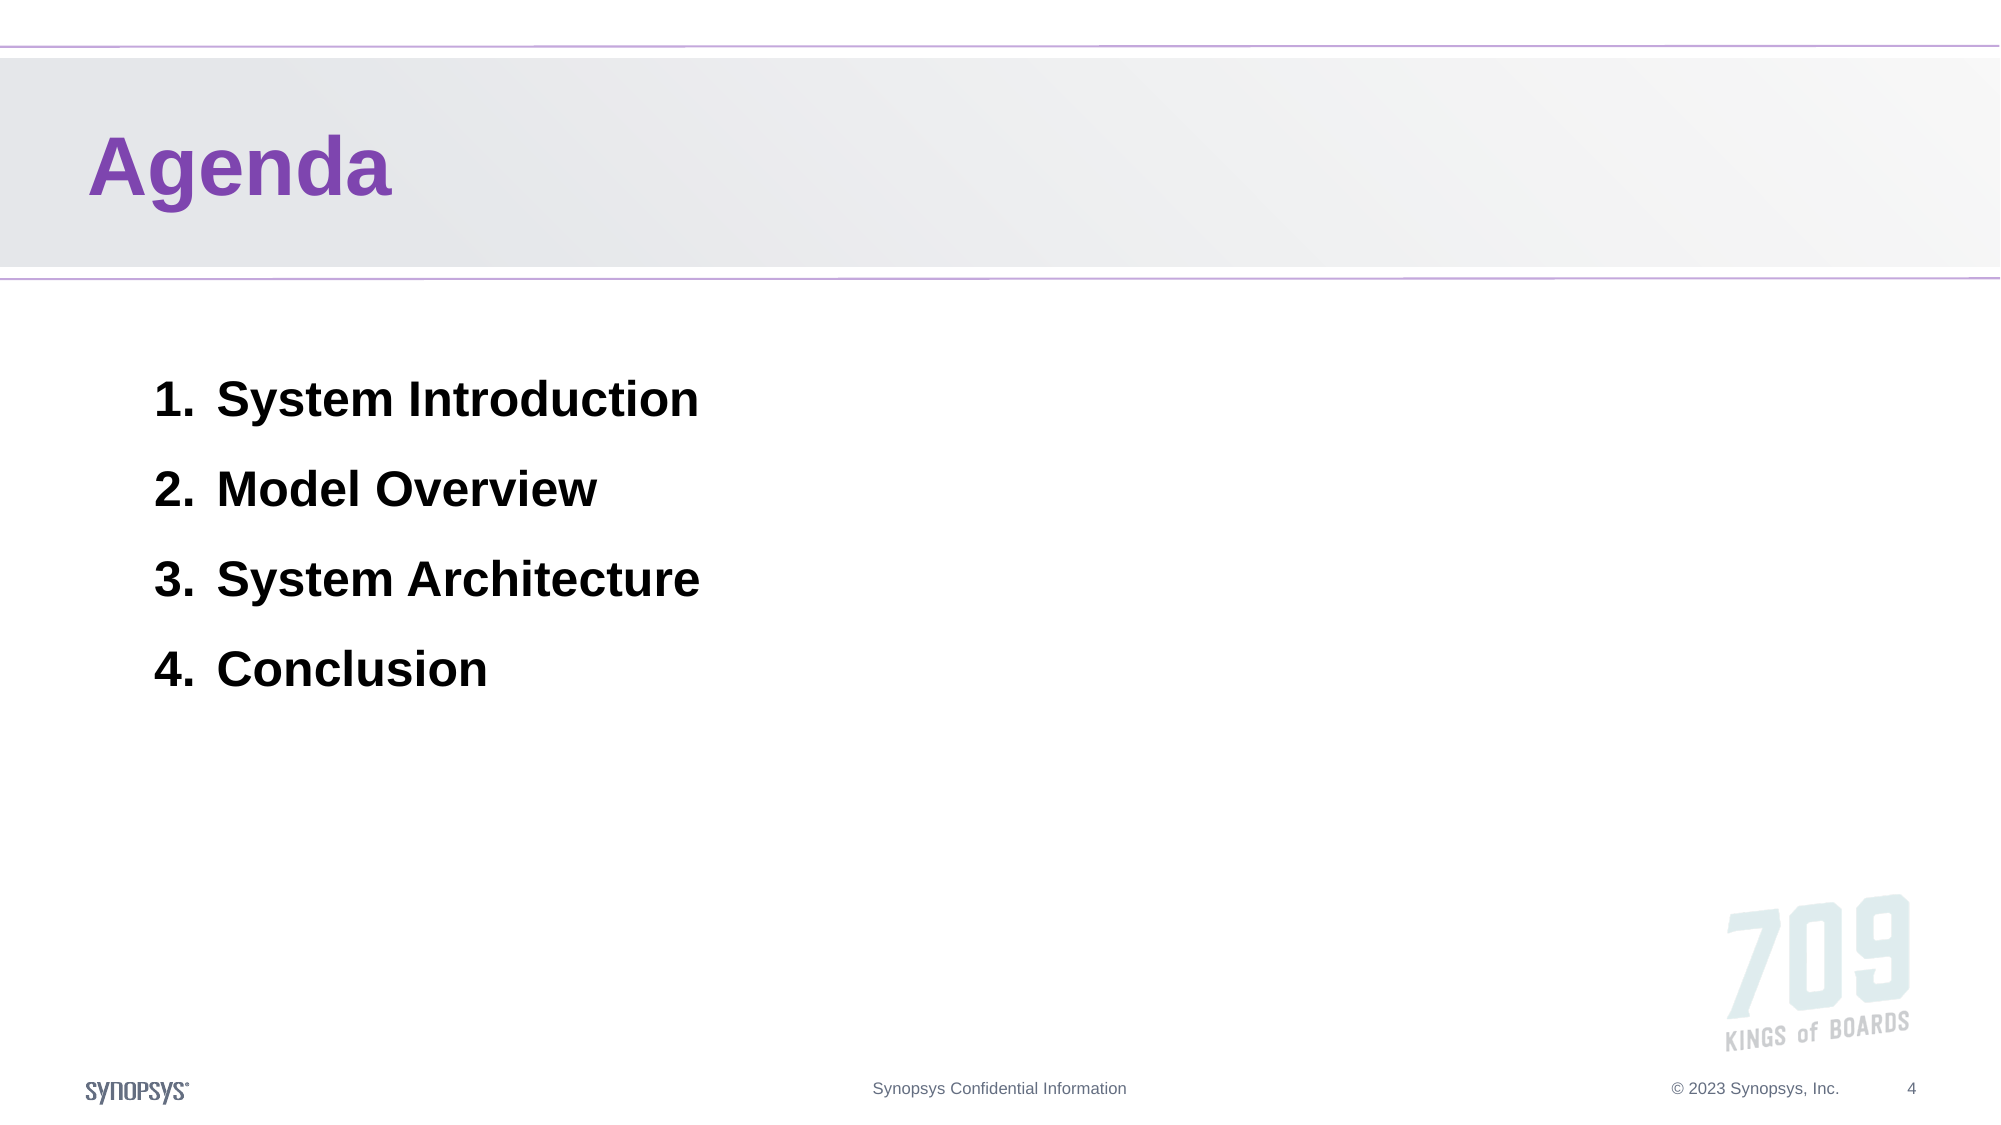

# Agenda
System Introduction
Model Overview
System Architecture
Conclusion